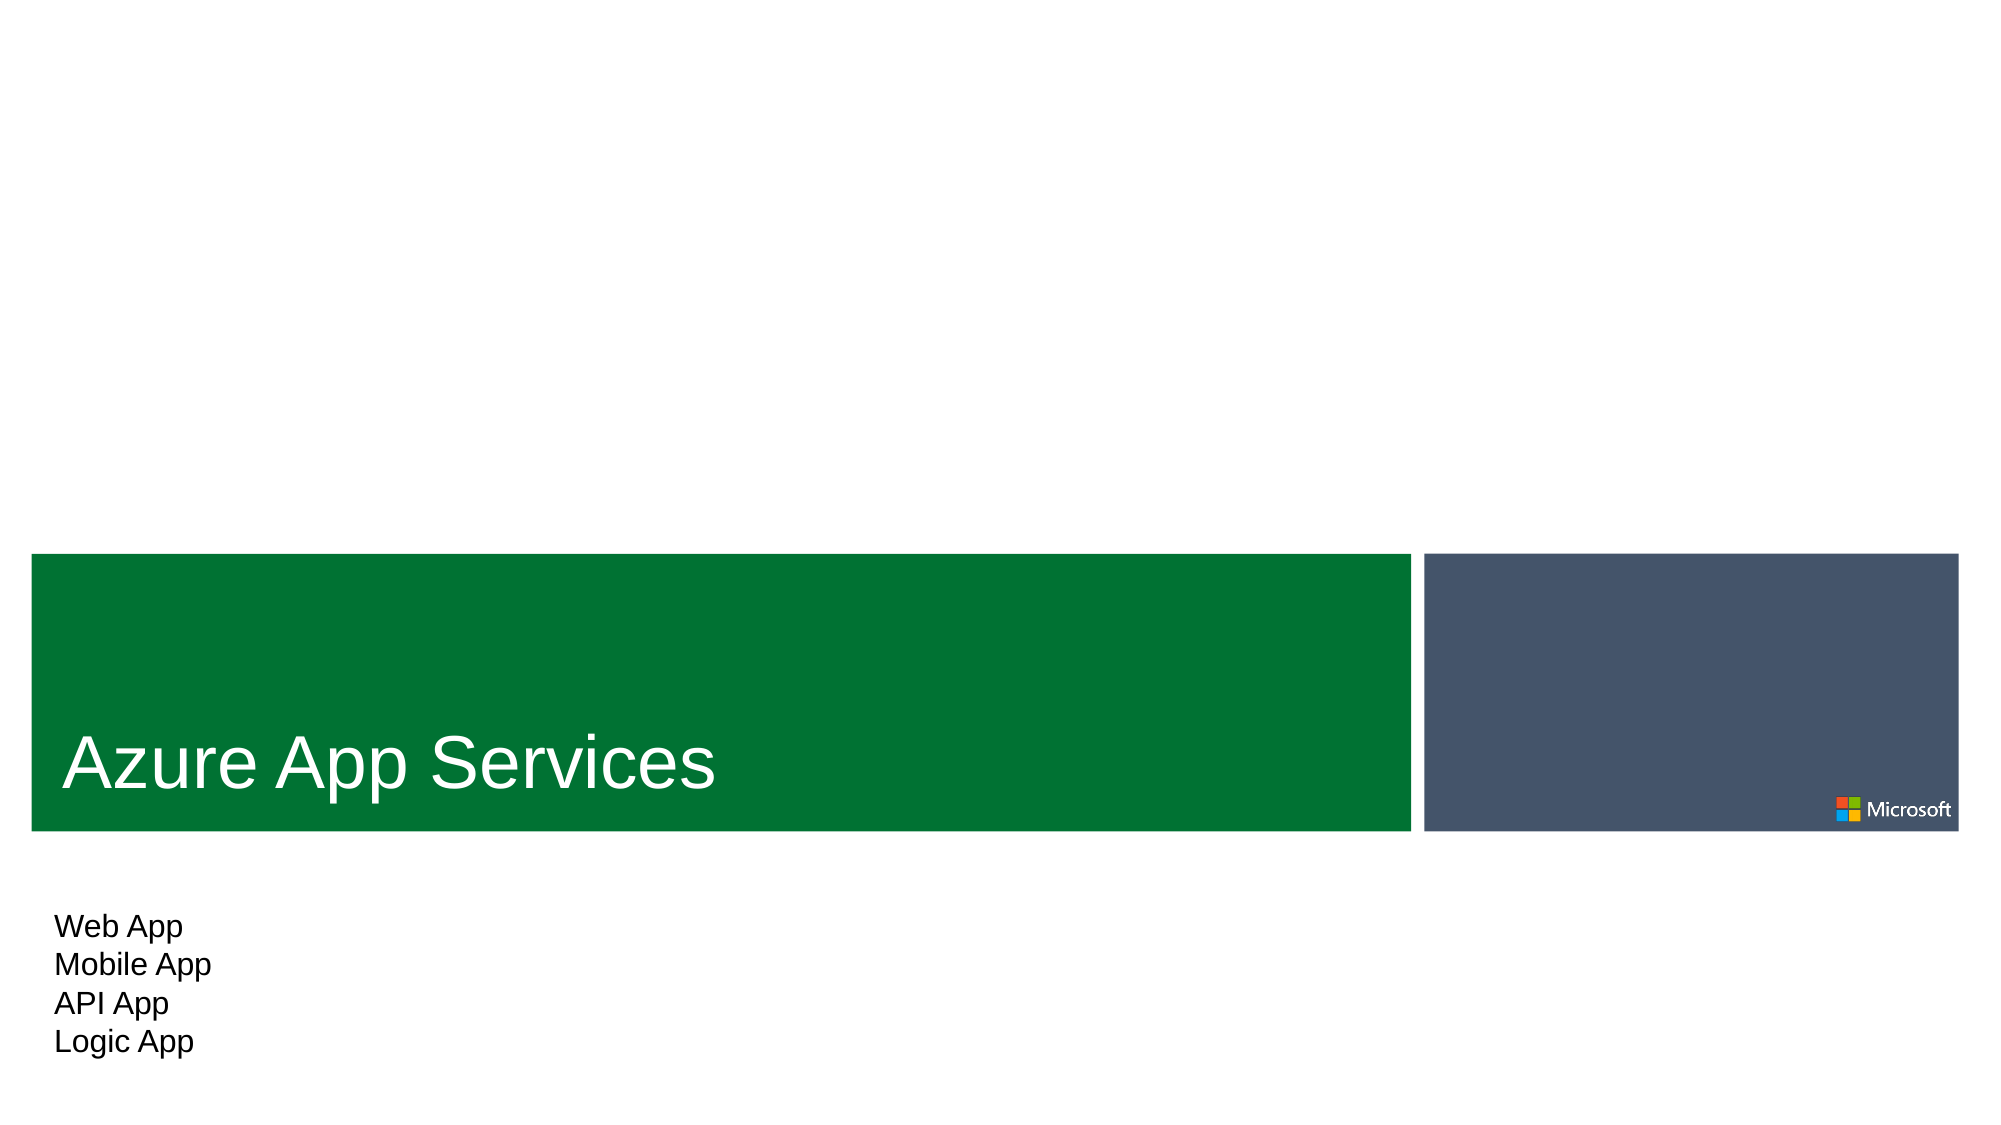

Azure App Services

Web App
Mobile App
API App
Logic App